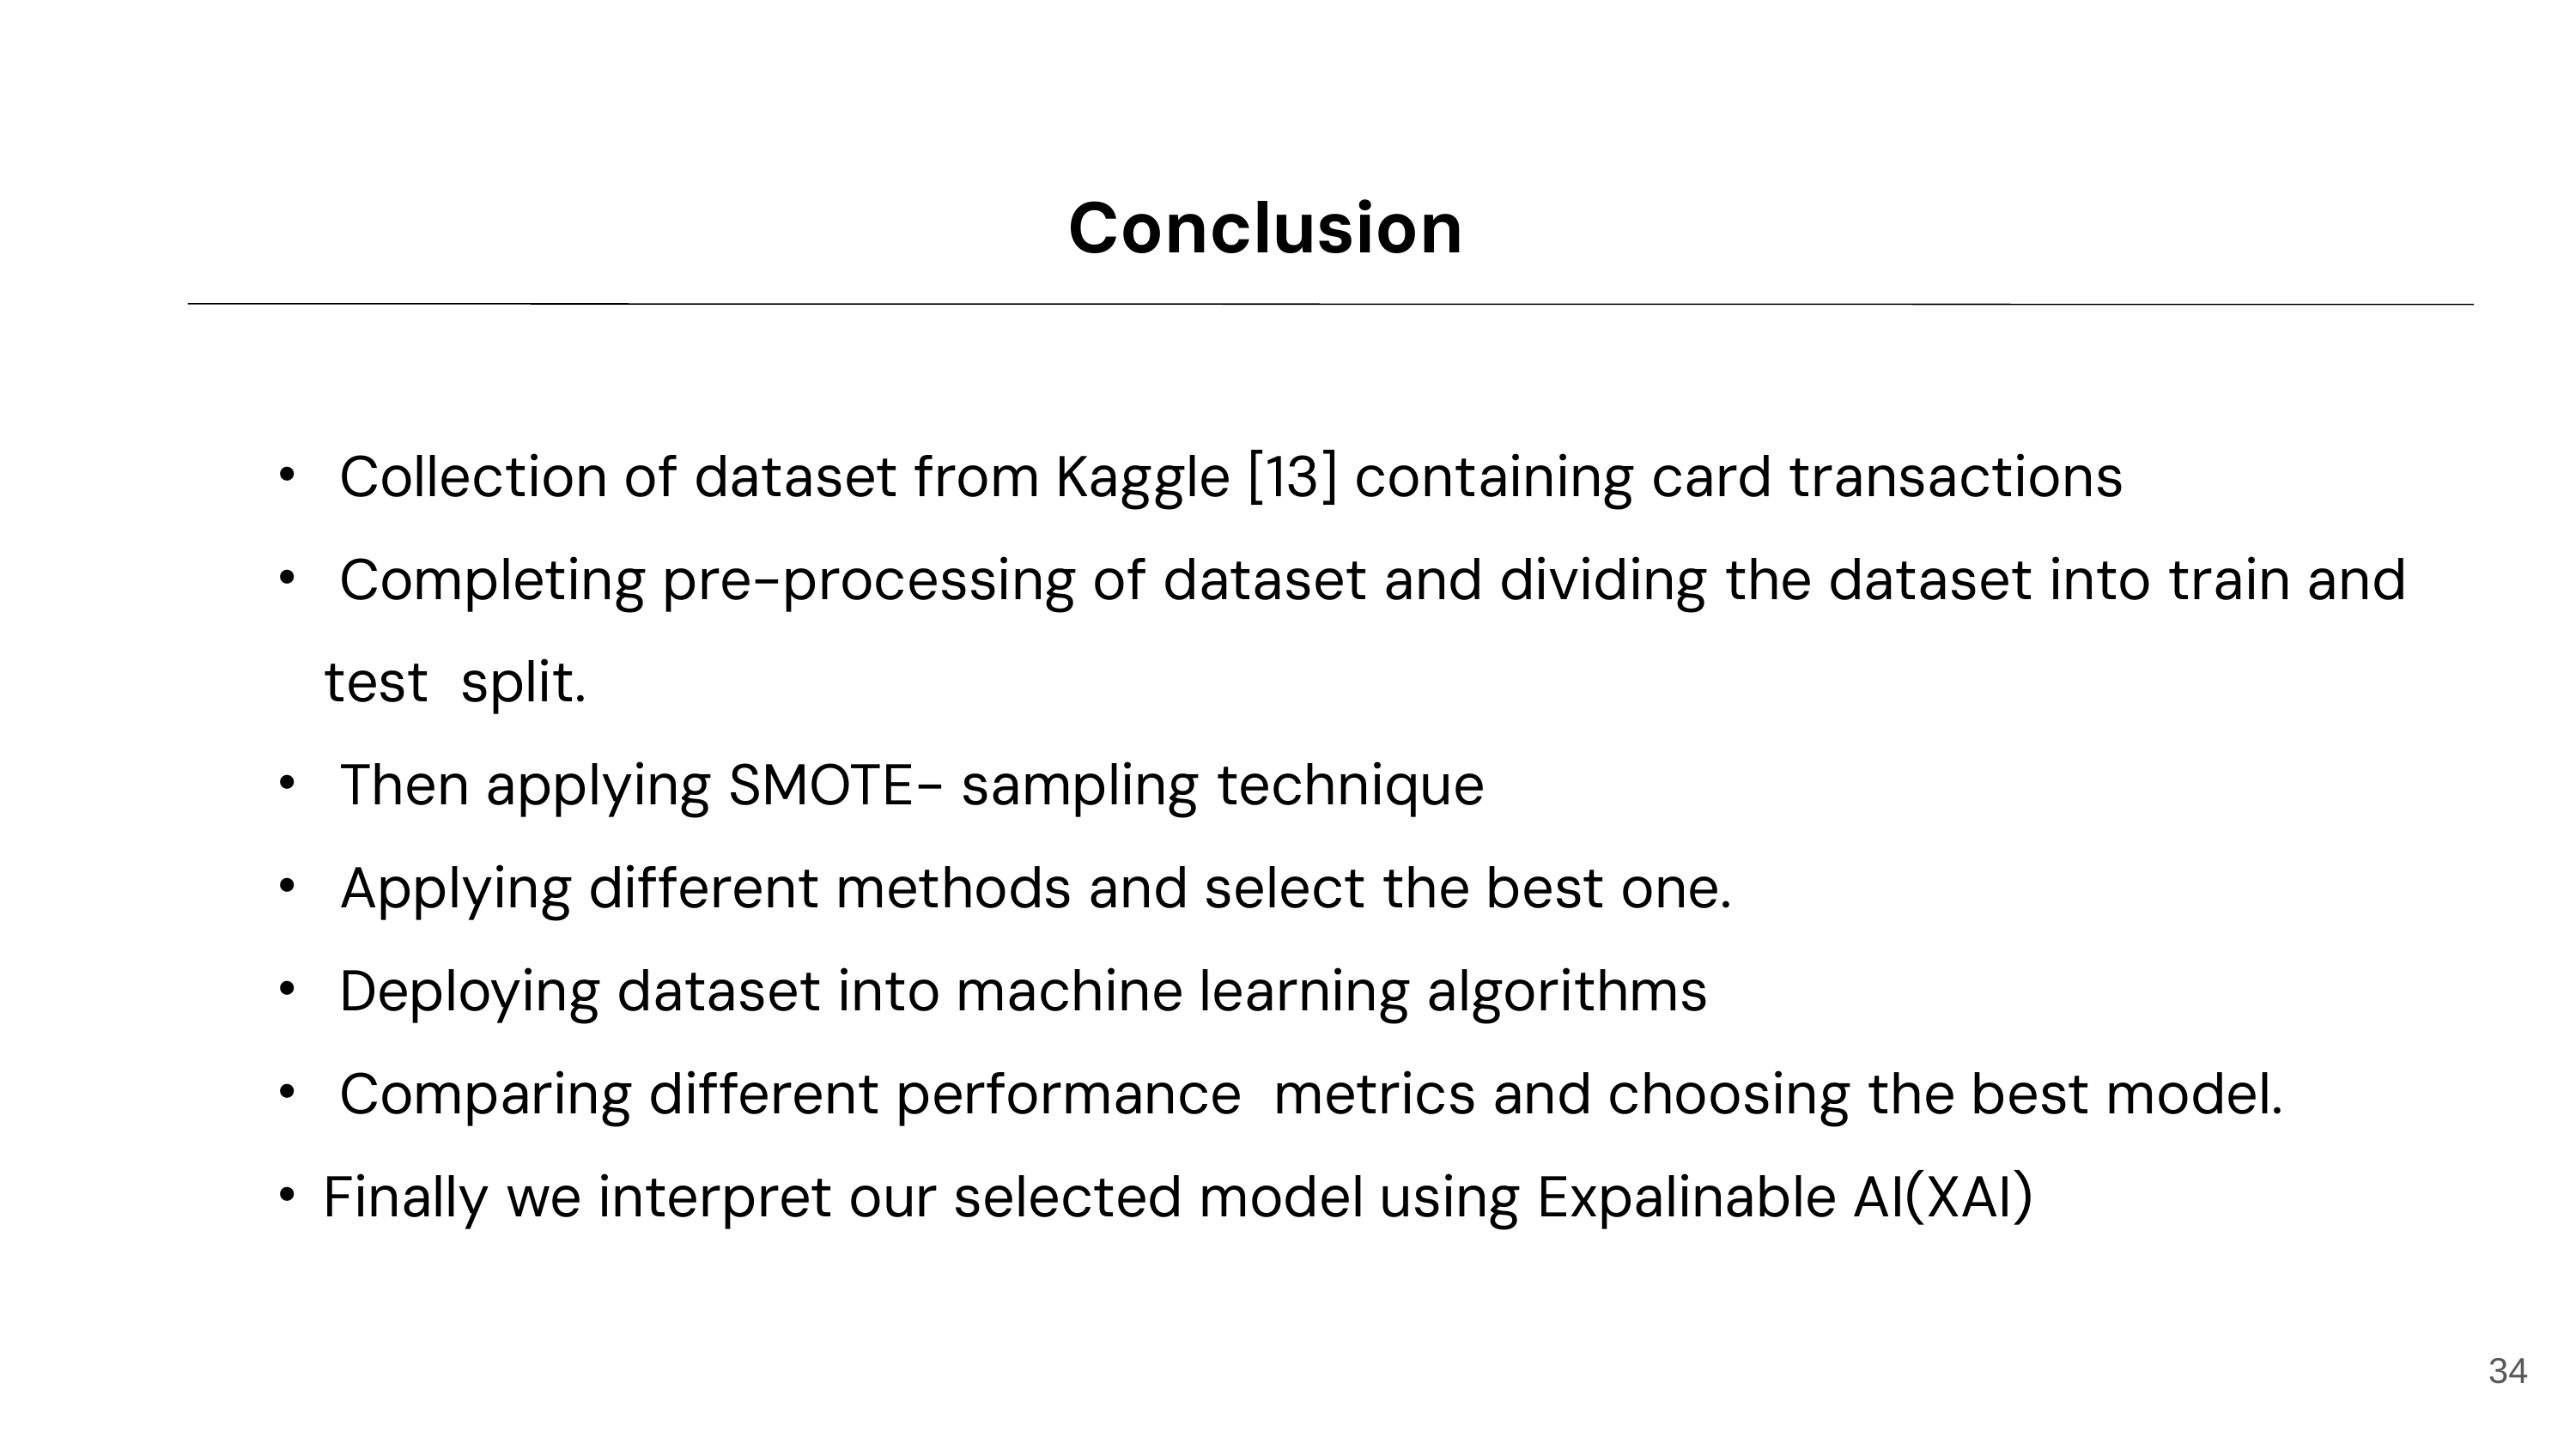

Conclusion
 Collection of dataset from Kaggle [13] containing card transactions
 Completing pre-processing of dataset and dividing the dataset into train and test  split.
 Then applying SMOTE- sampling technique
 Applying different methods and select the best one.
 Deploying dataset into machine learning algorithms
 Comparing different performance  metrics and choosing the best model.
Finally we interpret our selected model using Expalinable AI(XAI)
34